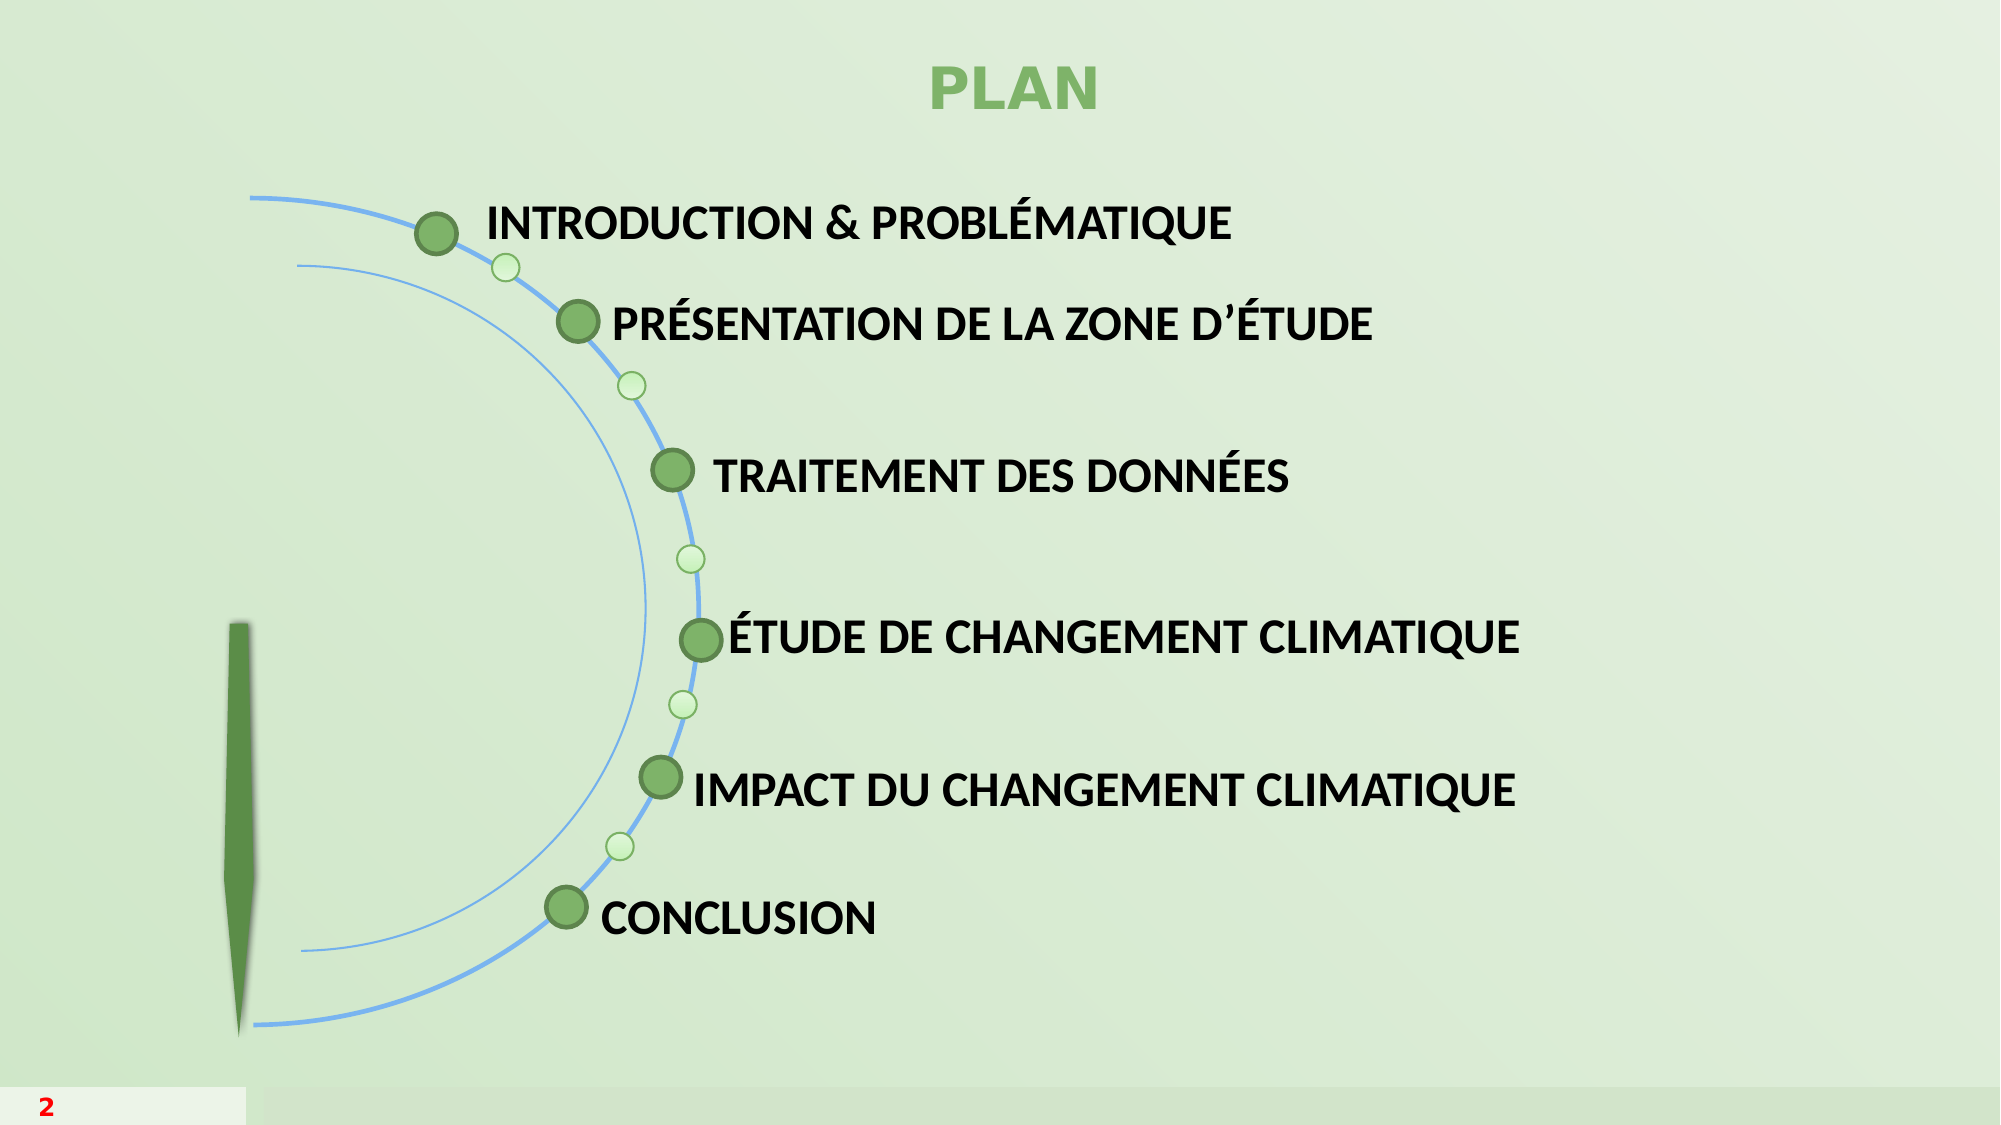

# PLAN
INTRODUCTION & PROBLÉMATIQUE

 PRÉSENTATION DE LA ZONE D’ÉTUDE

TRAITEMENT DES DONNÉES

ÉTUDE DE CHANGEMENT CLIMATIQUE

IMPACT DU CHANGEMENT CLIMATIQUE

CONCLUSION

2